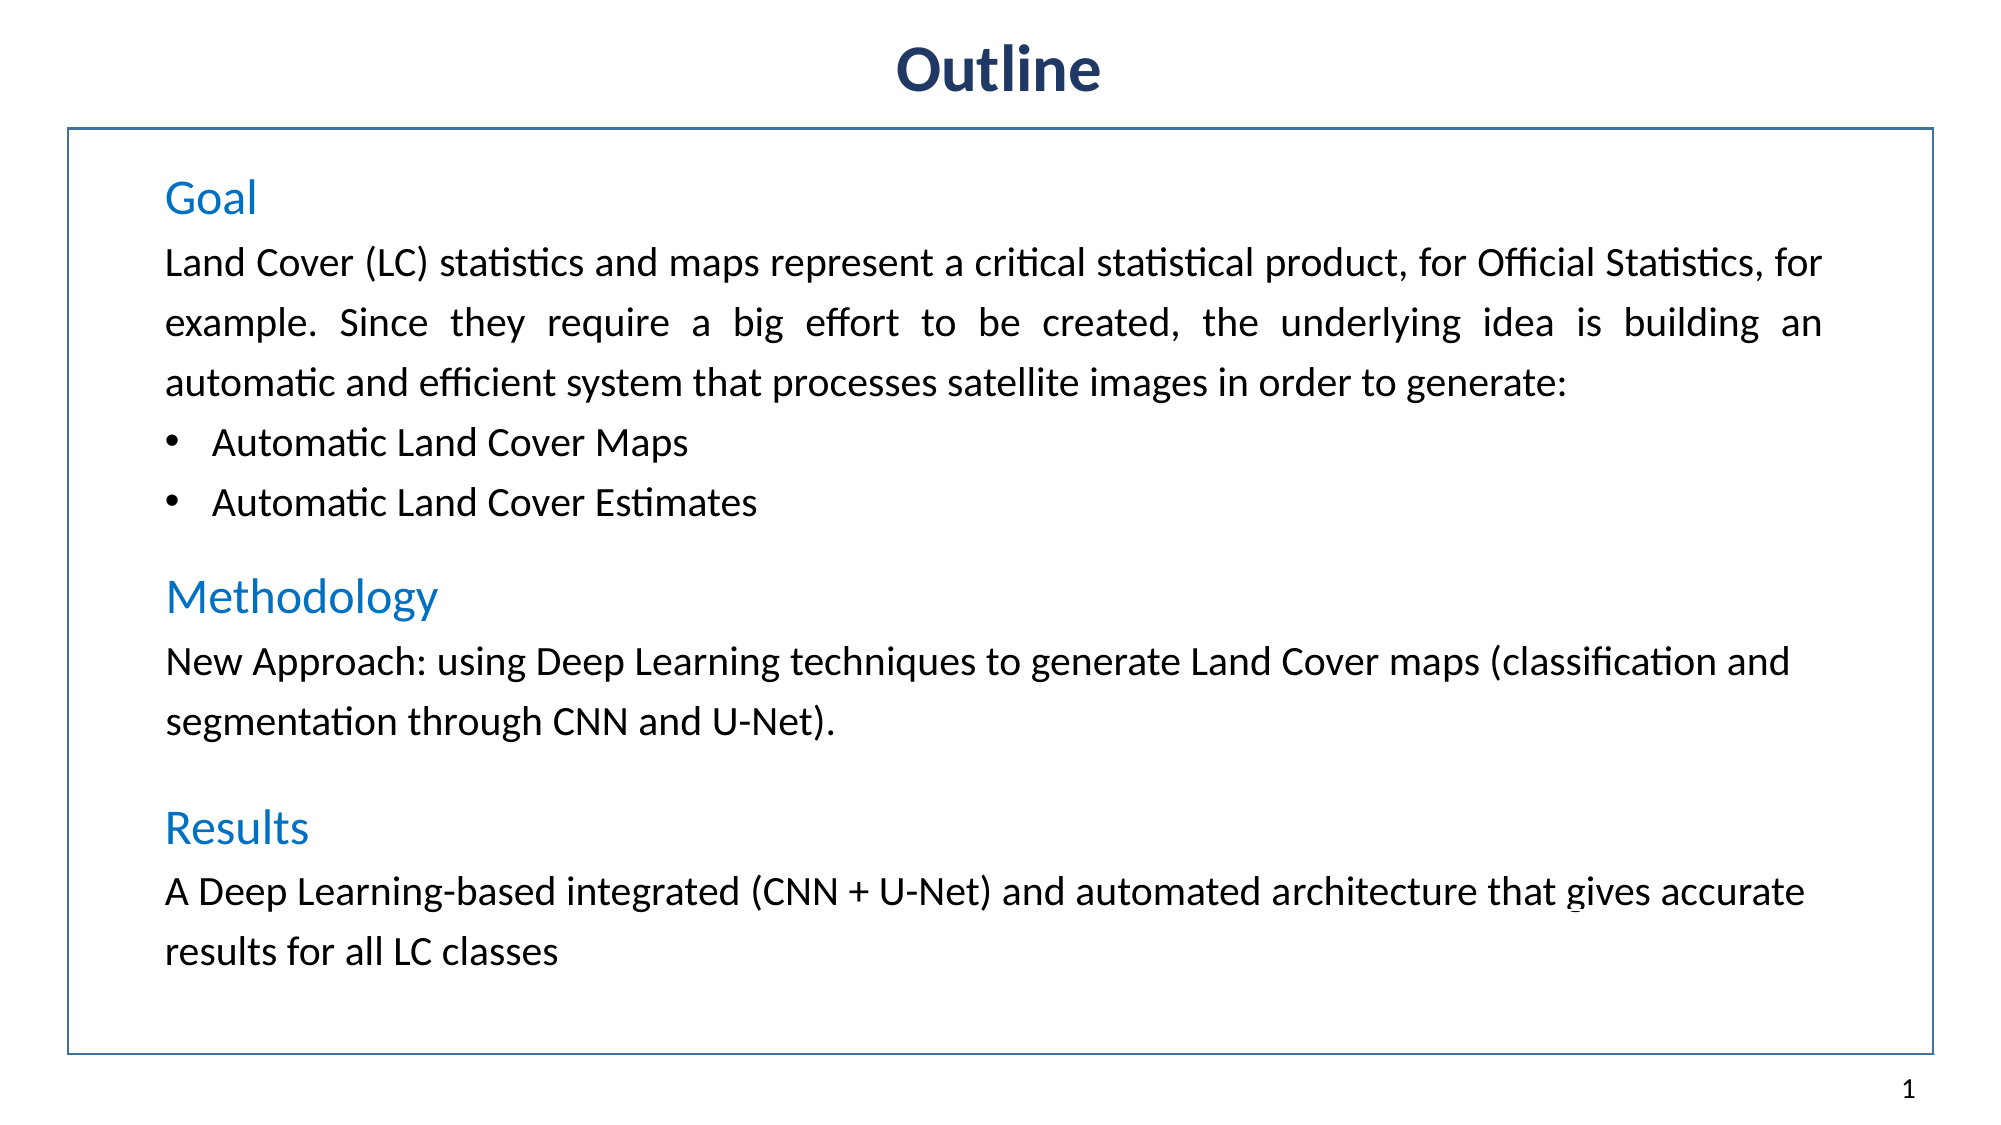

# Outline

Goal
Land Cover (LC) statistics and maps represent a critical statistical product, for Official Statistics, for example. Since they require a big effort to be created, the underlying idea is building an automatic and efficient system that processes satellite images in order to generate:
Automatic Land Cover Maps
Automatic Land Cover Estimates

Methodology
New Approach: using Deep Learning techniques to generate Land Cover maps (classification and segmentation through CNN and U-Net).
Results
A Deep Learning-based integrated (CNN + U-Net) and automated architecture that gives accurate results for all LC classes

1